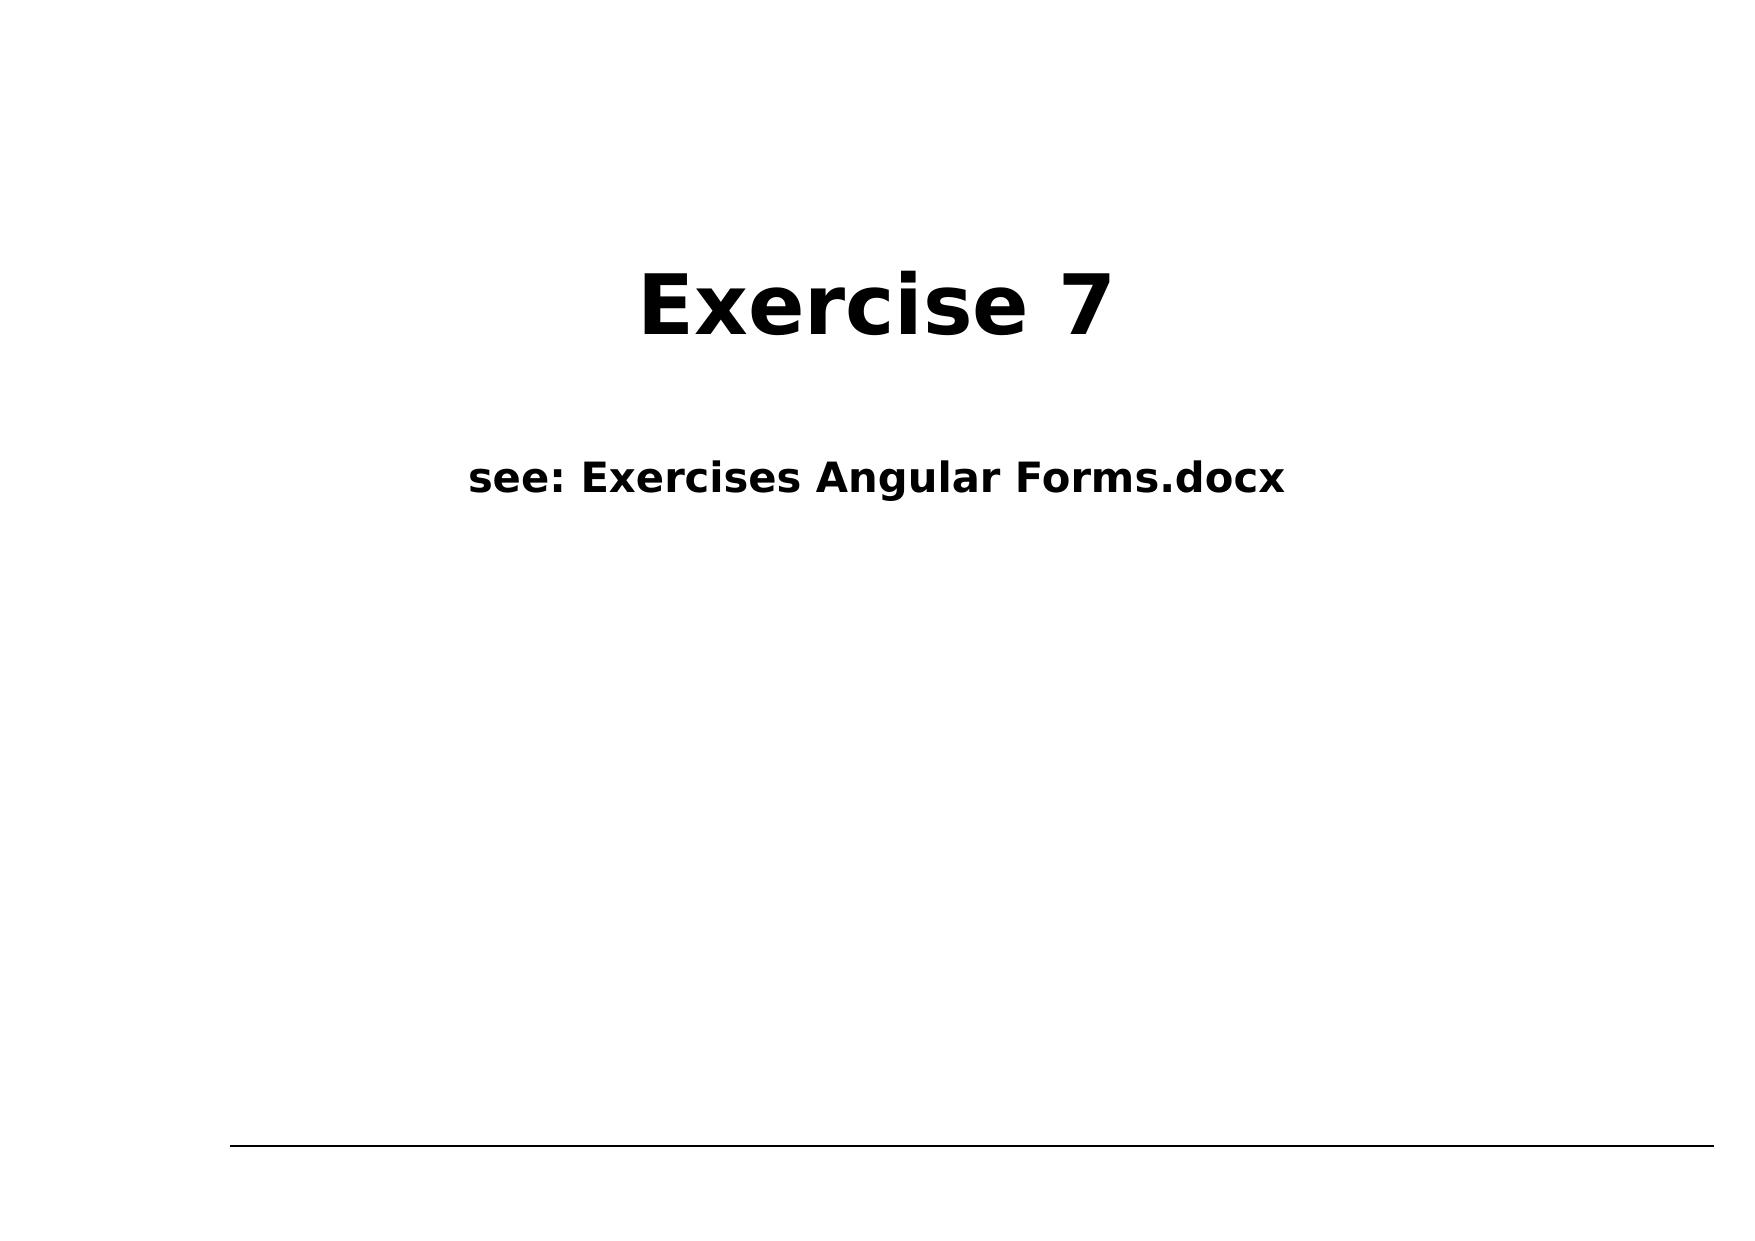

#
Exercise 7

see: Exercises Angular Forms.docx